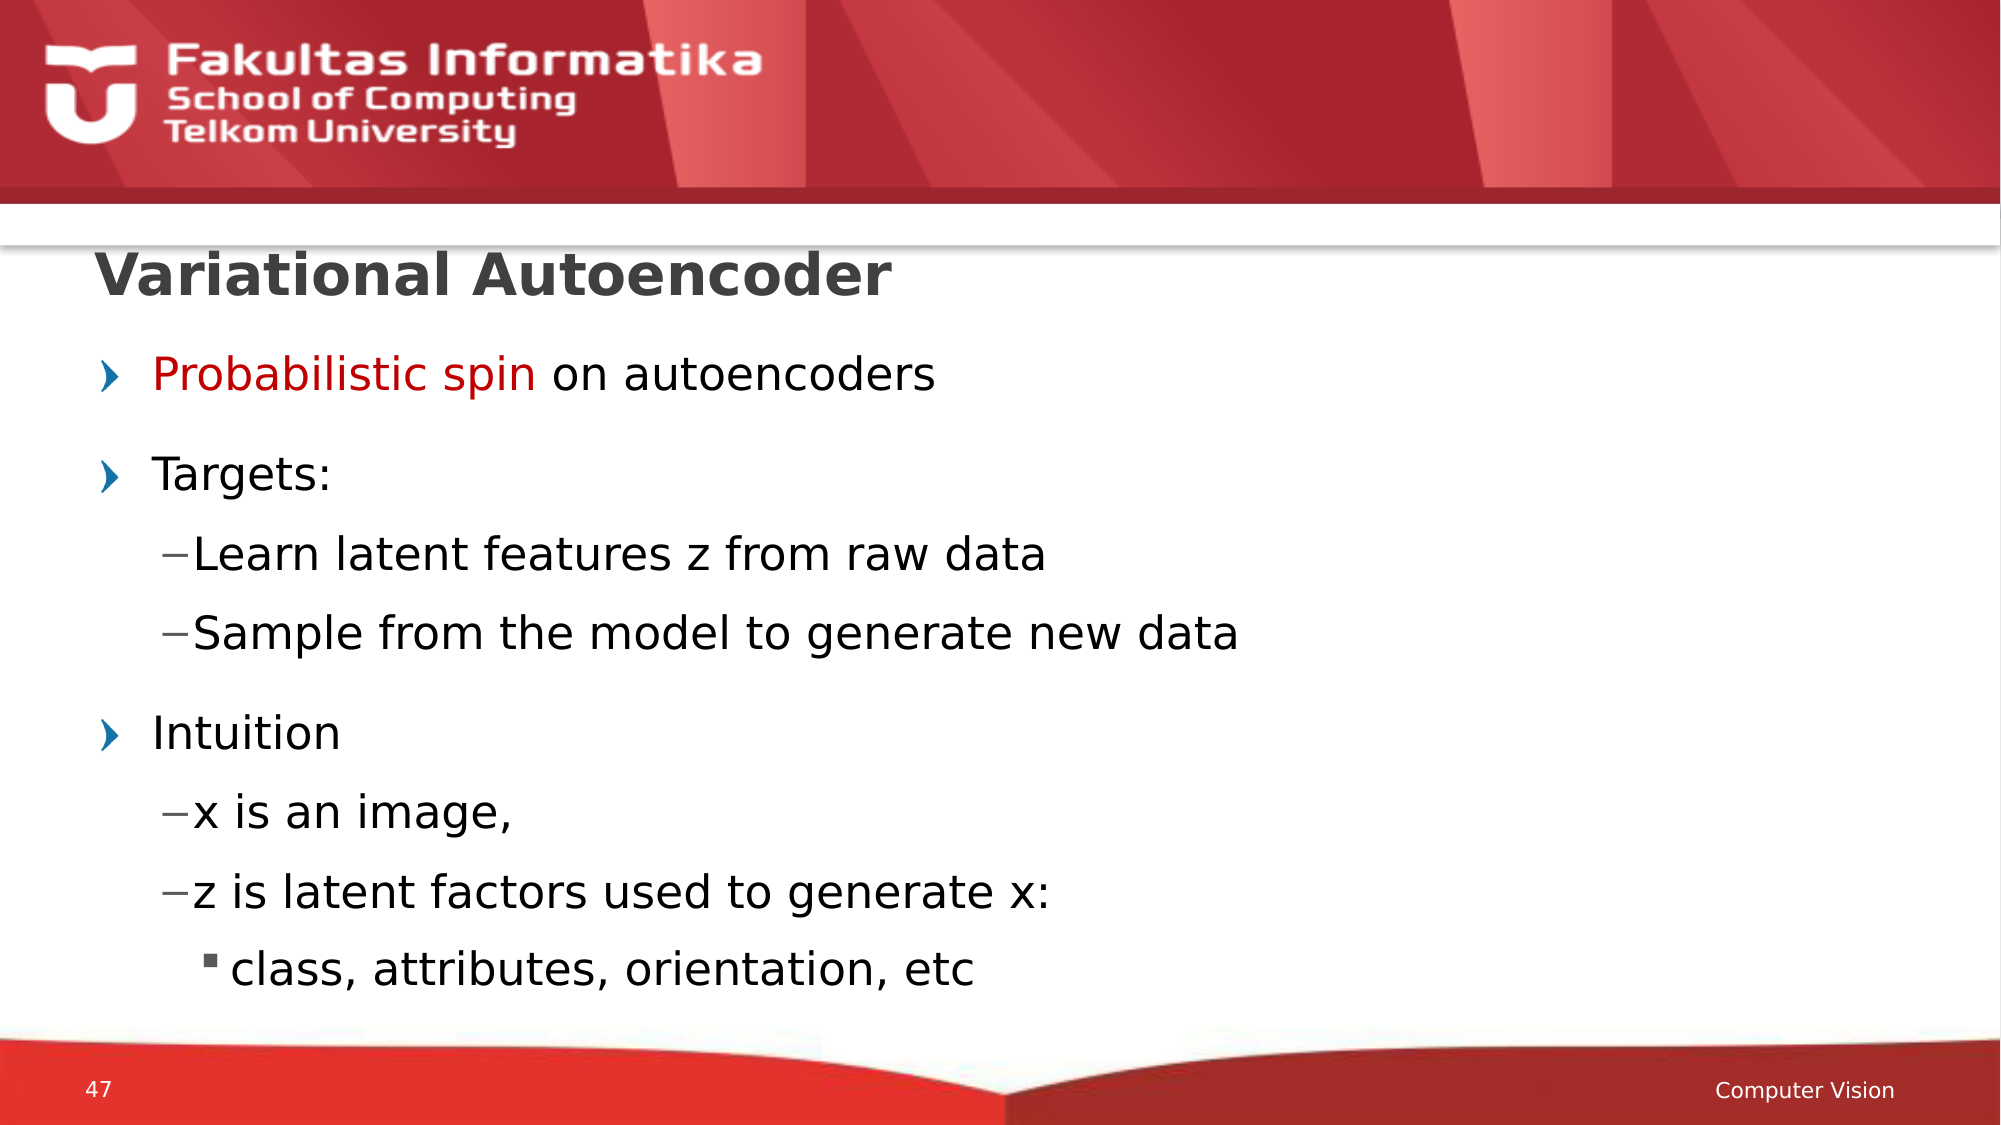

# Variational Autoencoder
Probabilistic spin on autoencoders
Targets:
Learn latent features z from raw data
Sample from the model to generate new data
Intuition
x is an image,
z is latent factors used to generate x:
class, attributes, orientation, etc

Computer Vision
47